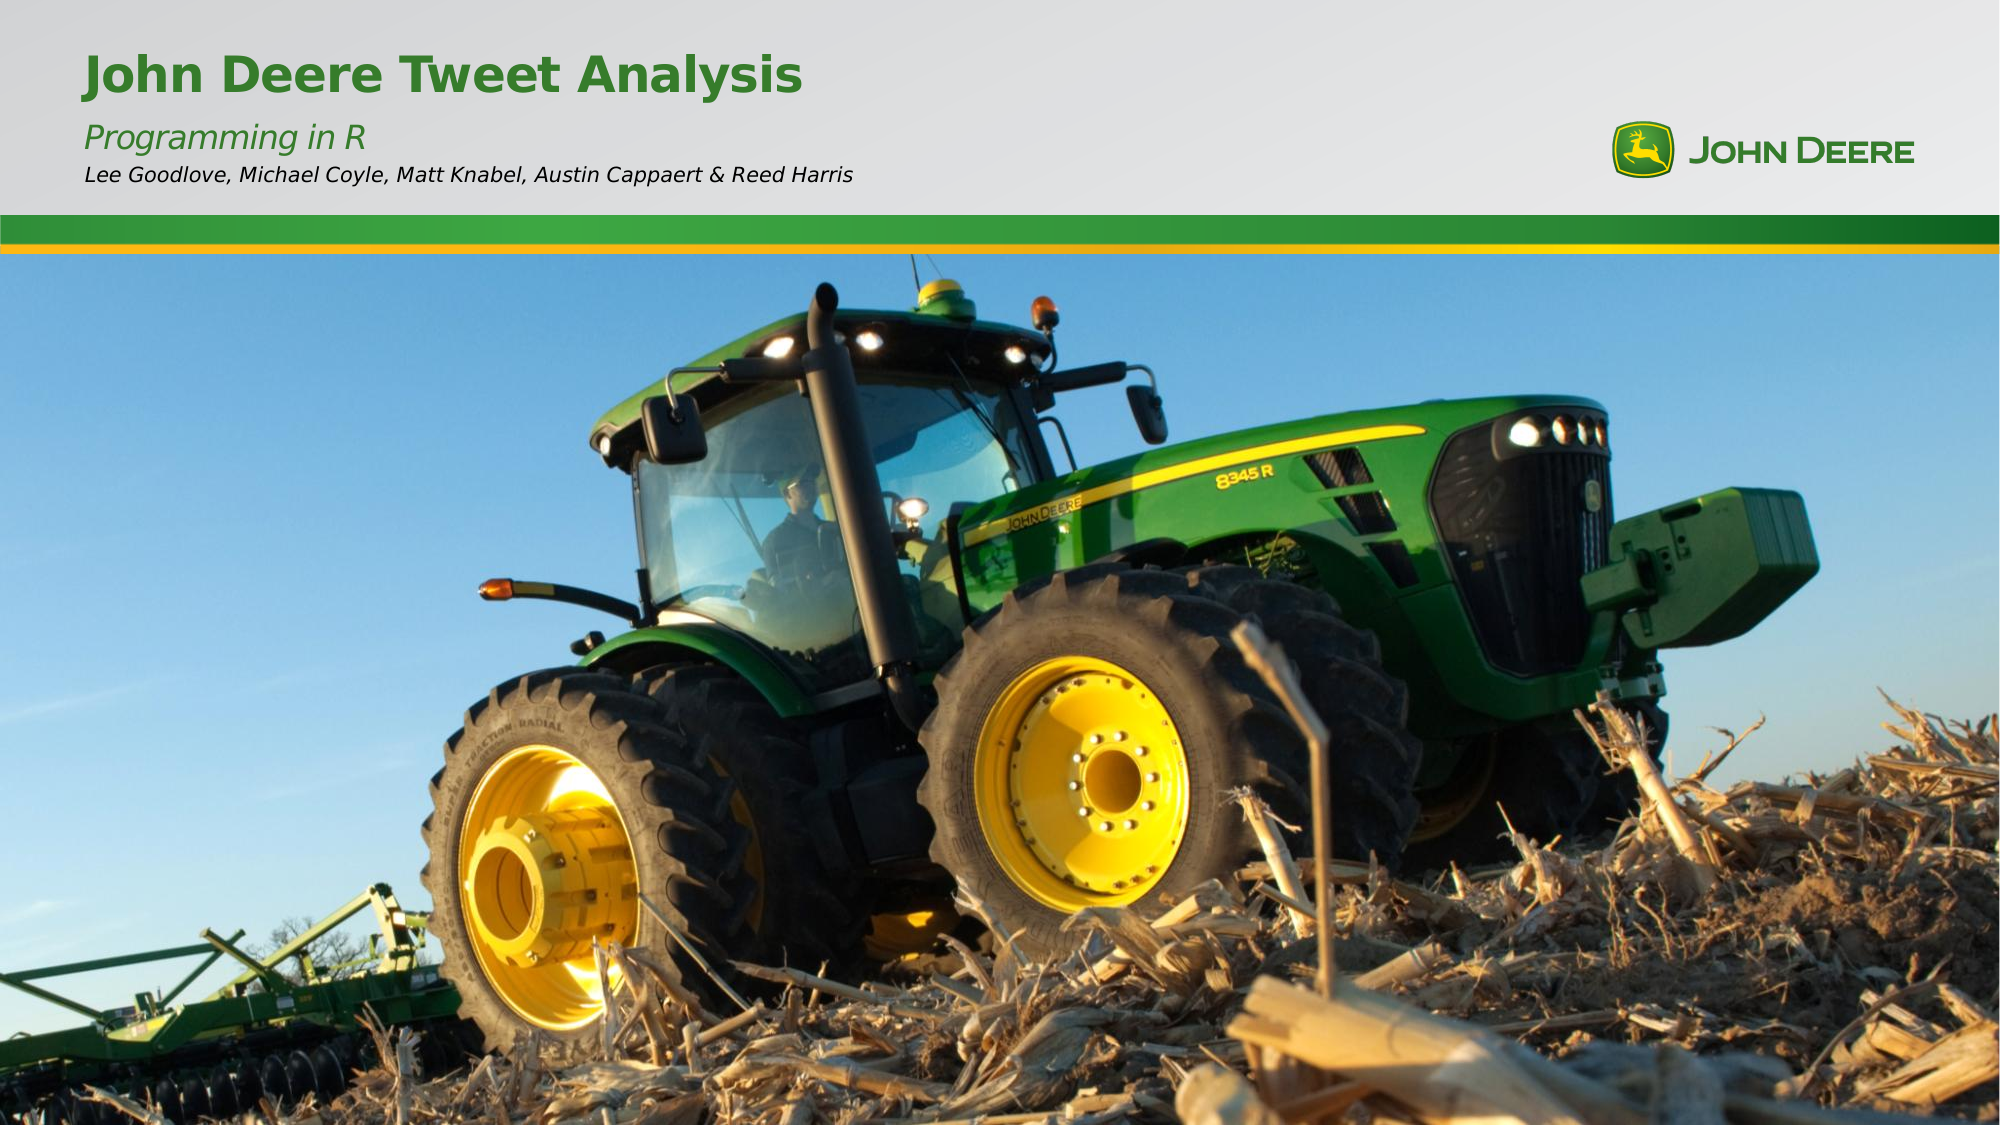

# John Deere Tweet Analysis Programming in R
Lee Goodlove, Michael Coyle, Matt Knabel, Austin Cappaert & Reed Harris